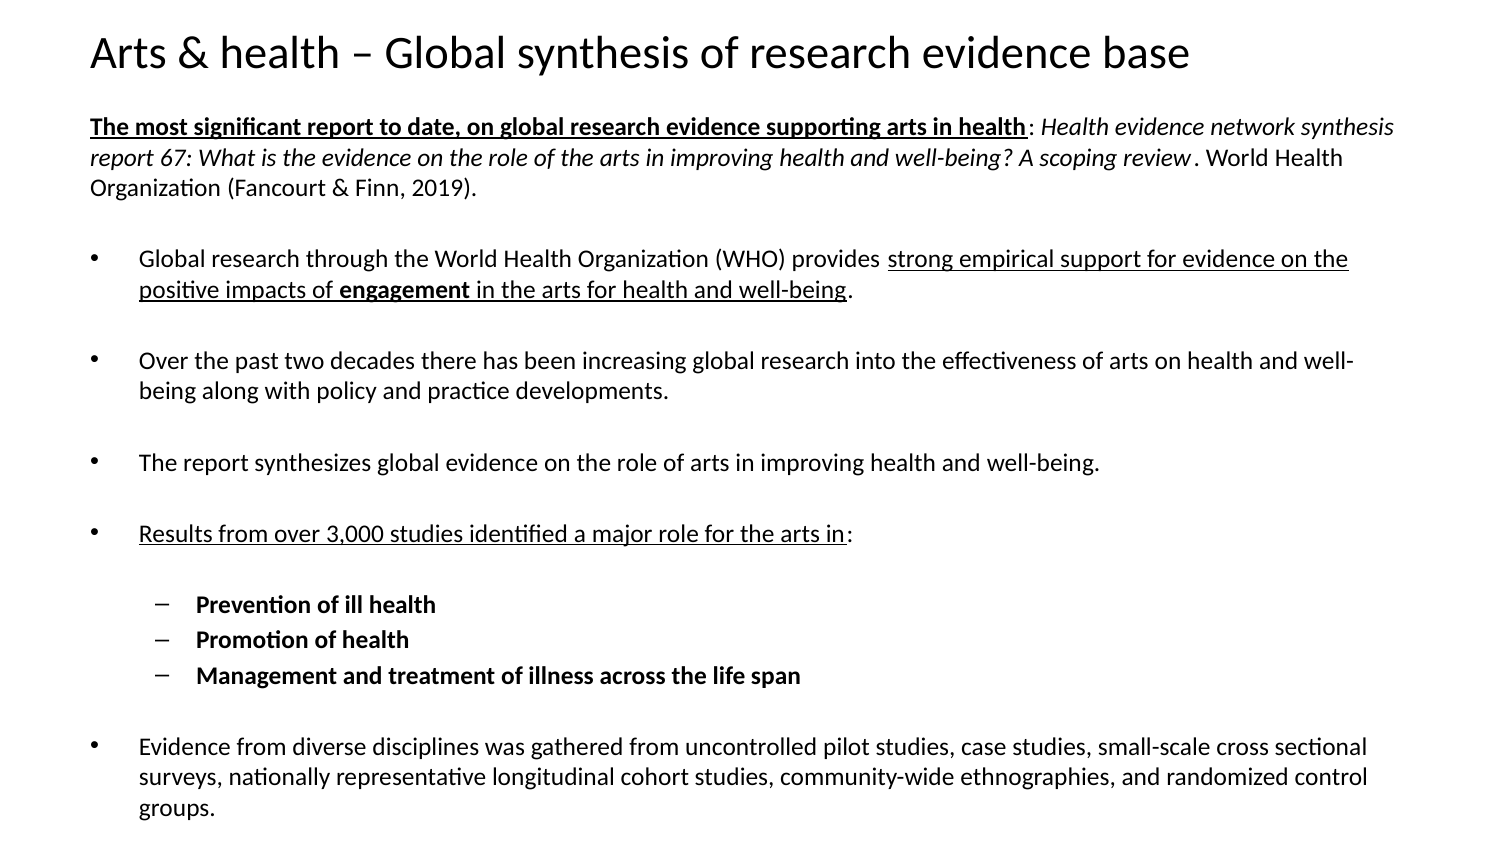

# Arts & health – Global synthesis of research evidence base
The most significant report to date, on global research evidence supporting arts in health: Health evidence network synthesis report 67: What is the evidence on the role of the arts in improving health and well-being? A scoping review. World Health Organization (Fancourt & Finn, 2019).

Global research through the World Health Organization (WHO) provides strong empirical support for evidence on the positive impacts of engagement in the arts for health and well-being.

Over the past two decades there has been increasing global research into the effectiveness of arts on health and well-being along with policy and practice developments.

The report synthesizes global evidence on the role of arts in improving health and well-being.

Results from over 3,000 studies identified a major role for the arts in:

Prevention of ill health
Promotion of health
Management and treatment of illness across the life span

Evidence from diverse disciplines was gathered from uncontrolled pilot studies, case studies, small-scale cross sectional surveys, nationally representative longitudinal cohort studies, community-wide ethnographies, and randomized control groups.